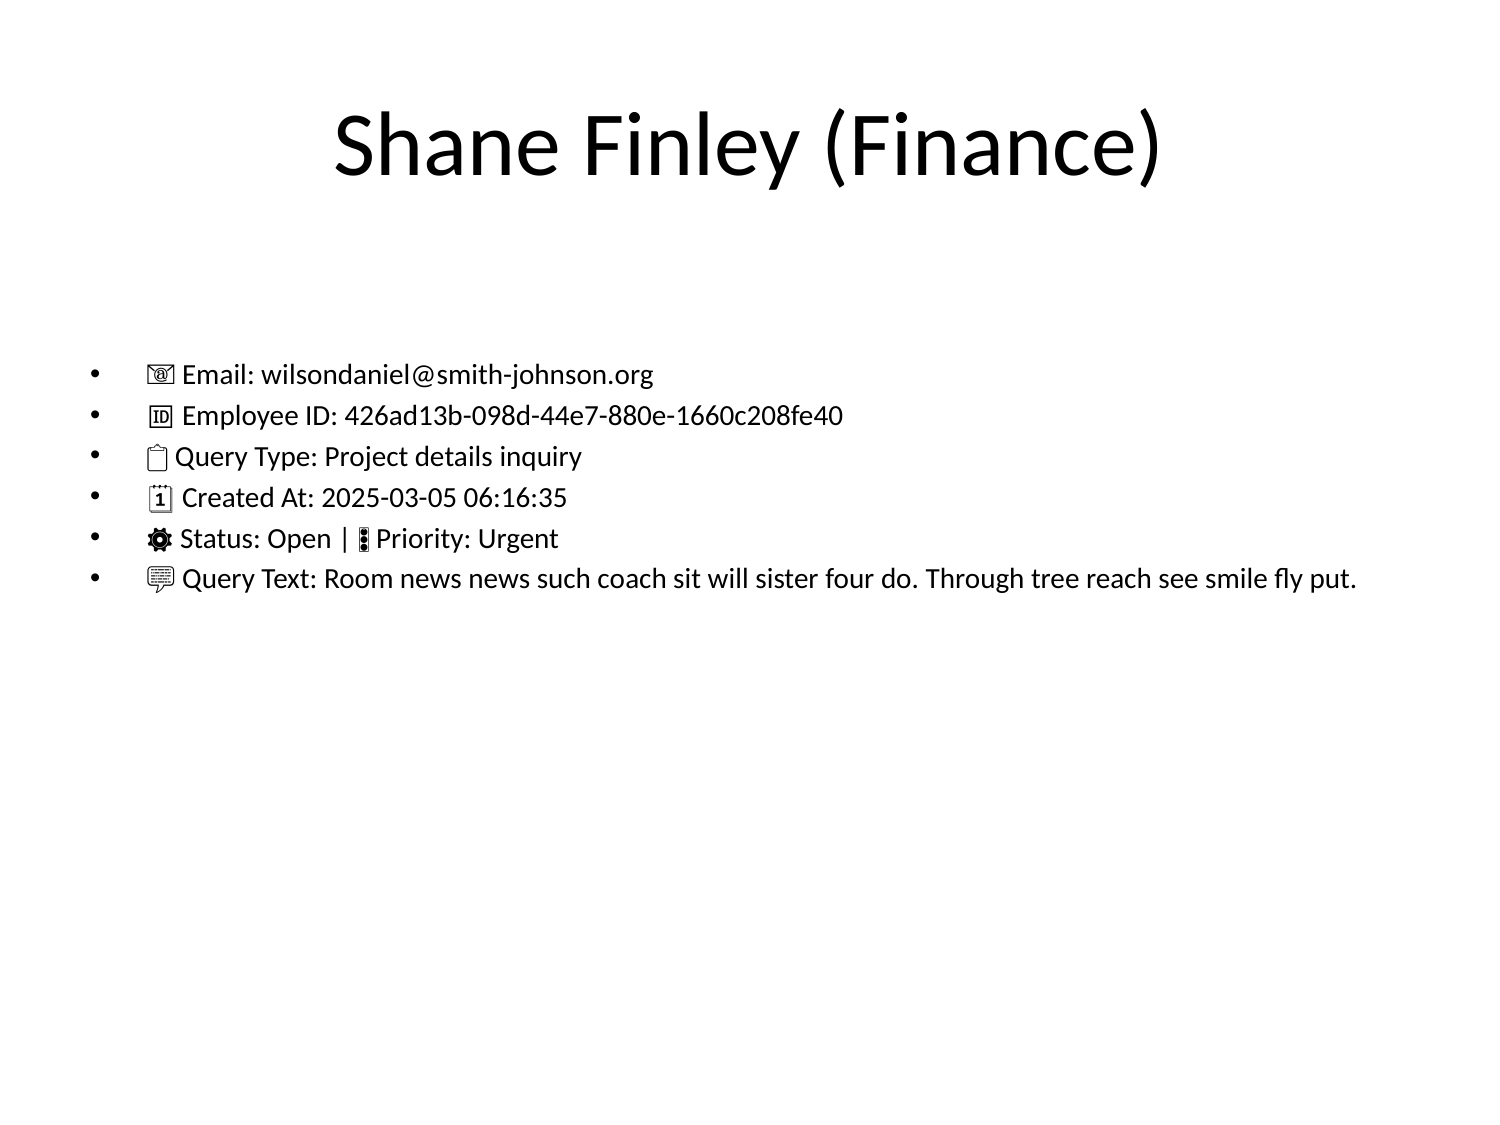

# Shane Finley (Finance)

📧 Email: wilsondaniel@smith-johnson.org
🆔 Employee ID: 426ad13b-098d-44e7-880e-1660c208fe40
📋 Query Type: Project details inquiry
🗓 Created At: 2025-03-05 06:16:35
⚙ Status: Open | 🚦 Priority: Urgent
💬 Query Text: Room news news such coach sit will sister four do. Through tree reach see smile fly put.